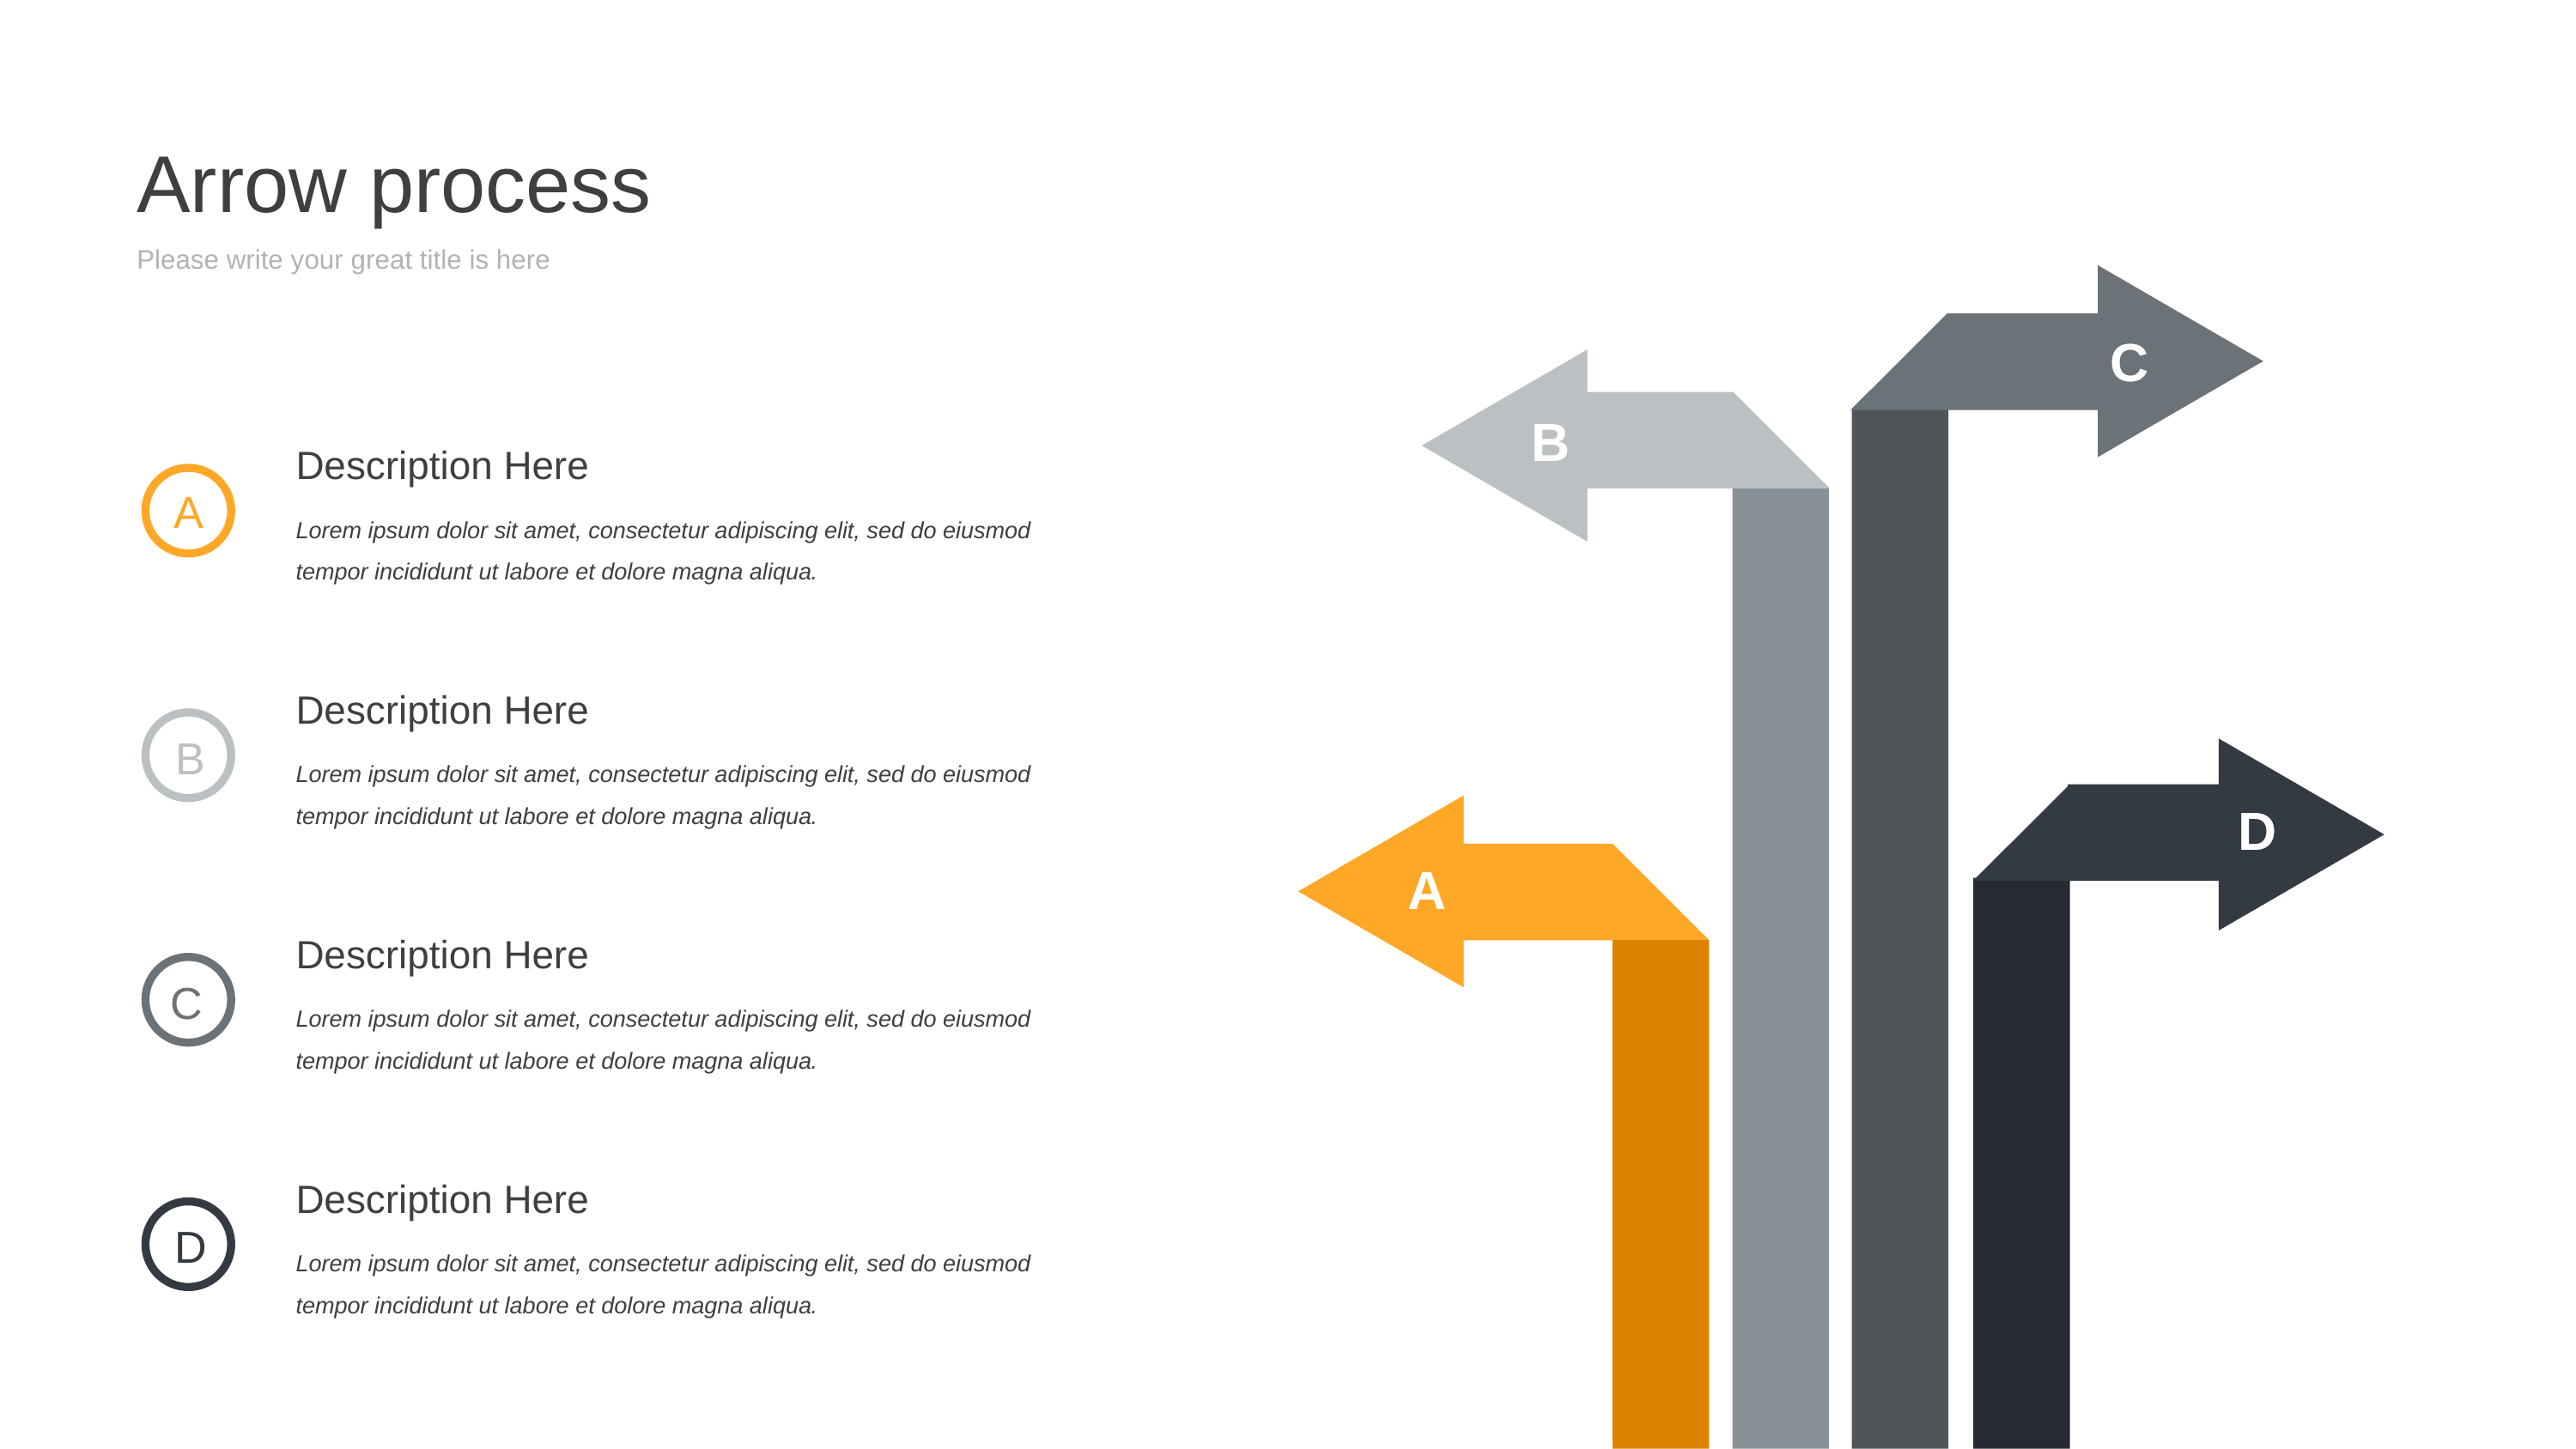

Arrow process
Please write your great title is here

C
B
Description Here

A
Lorem ipsum dolor sit amet, consectetur adipiscing elit, sed do eiusmod tempor incididunt ut labore et dolore magna aliqua.
Description Here

B
Lorem ipsum dolor sit amet, consectetur adipiscing elit, sed do eiusmod tempor incididunt ut labore et dolore magna aliqua.
D
A
Description Here

C
Lorem ipsum dolor sit amet, consectetur adipiscing elit, sed do eiusmod tempor incididunt ut labore et dolore magna aliqua.
Description Here

D
Lorem ipsum dolor sit amet, consectetur adipiscing elit, sed do eiusmod tempor incididunt ut labore et dolore magna aliqua.